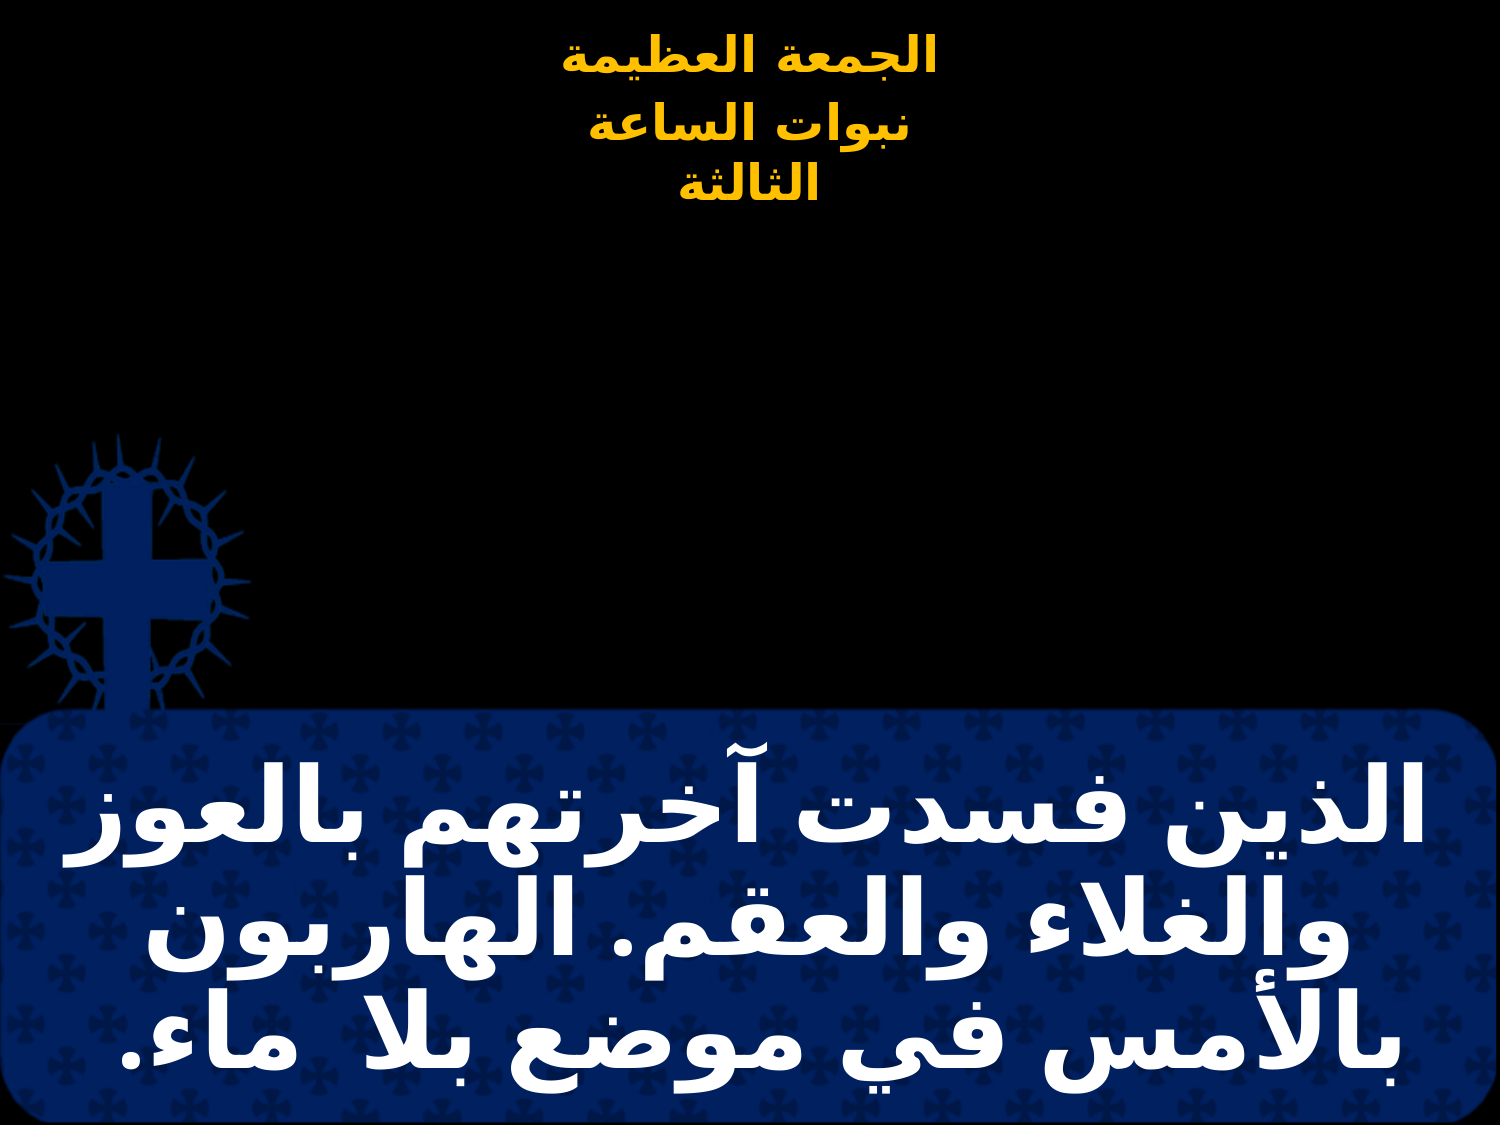

# الذين فسدت آخرتهم بالعوز والغلاء والعقم. الهاربون بالأمس في موضع بلا  ماء.